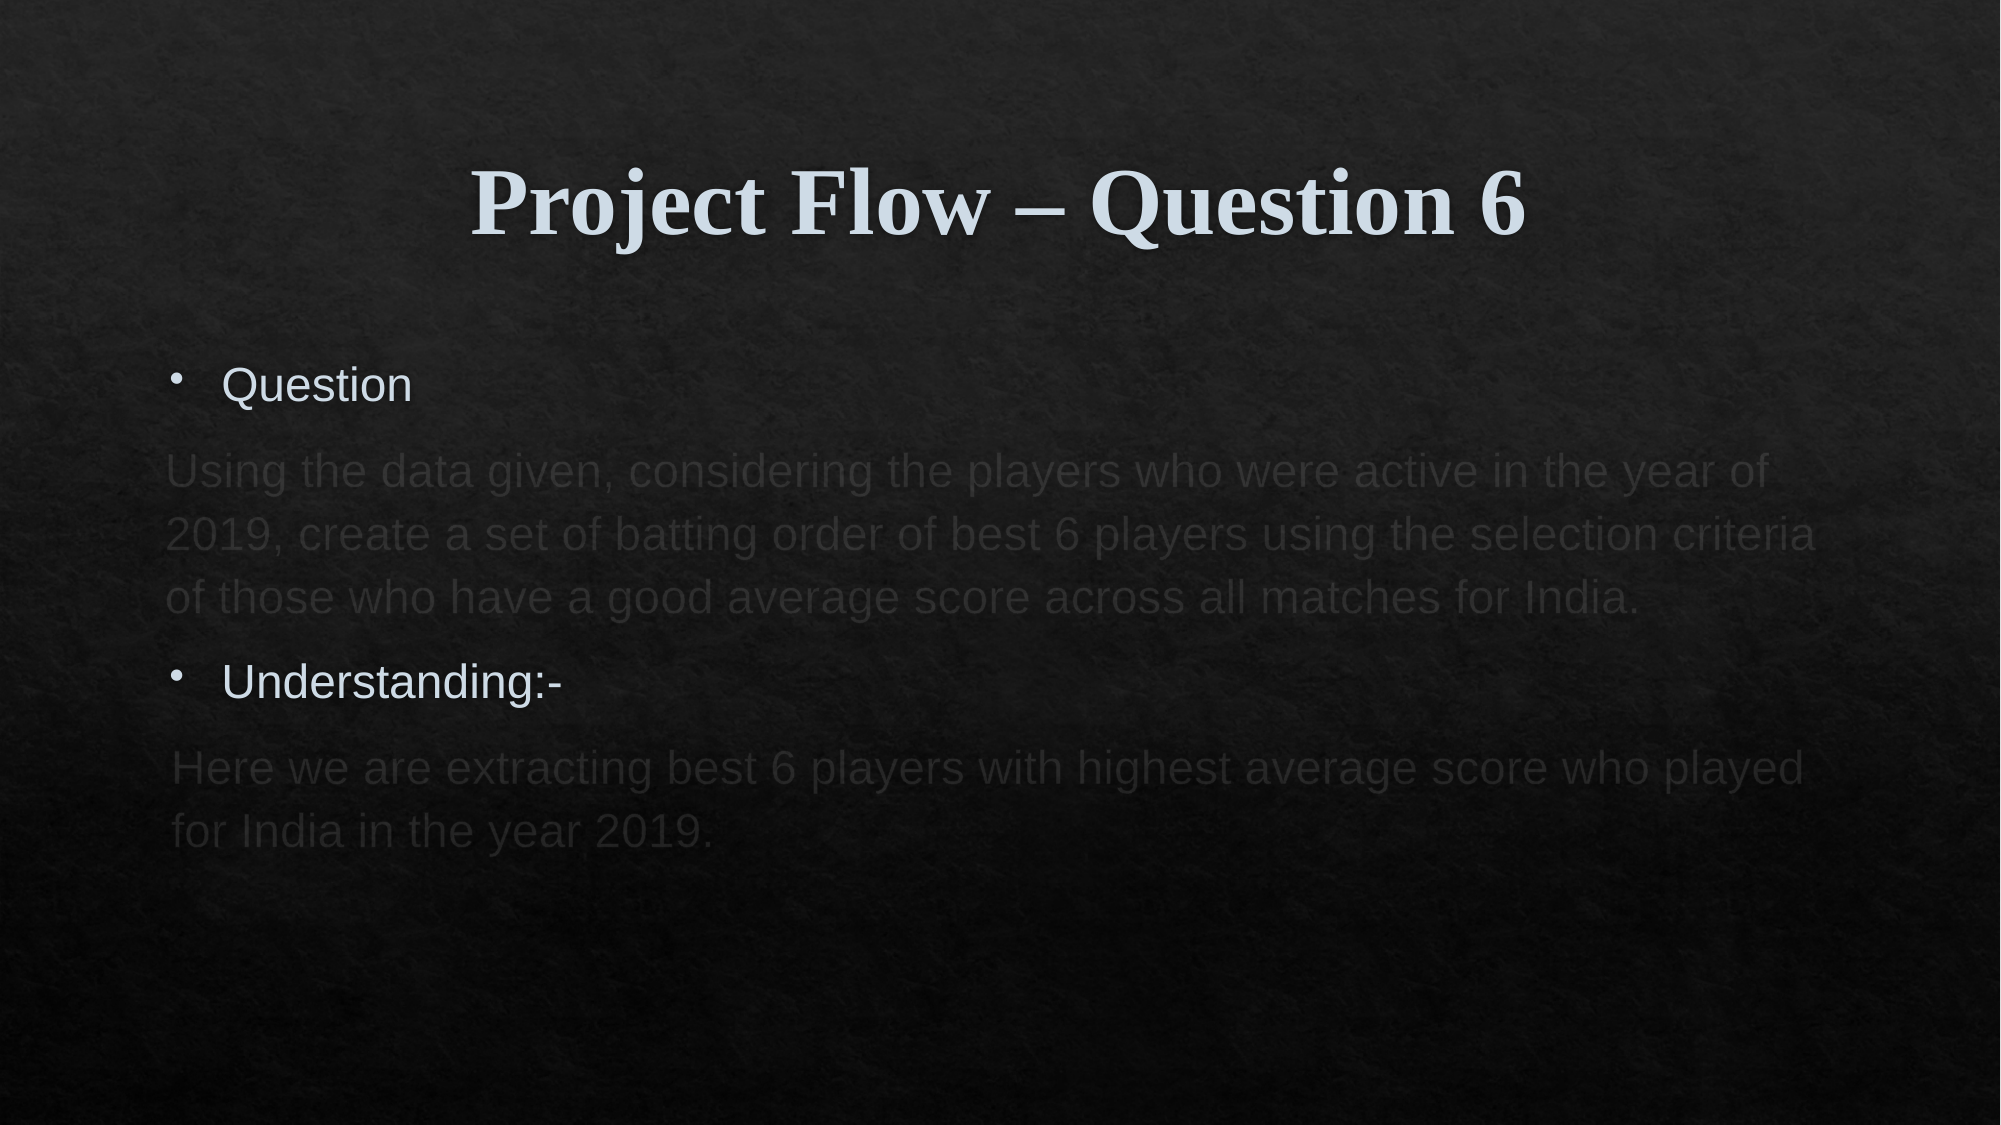

# Project Flow – Question 6
Question
Using the data given, considering the players who were active in the year of 2019, create a set of batting order of best 6 players using the selection criteria of those who have a good average score across all matches for India.
Understanding:-
Here we are extracting best 6 players with highest average score who played for India in the year 2019.